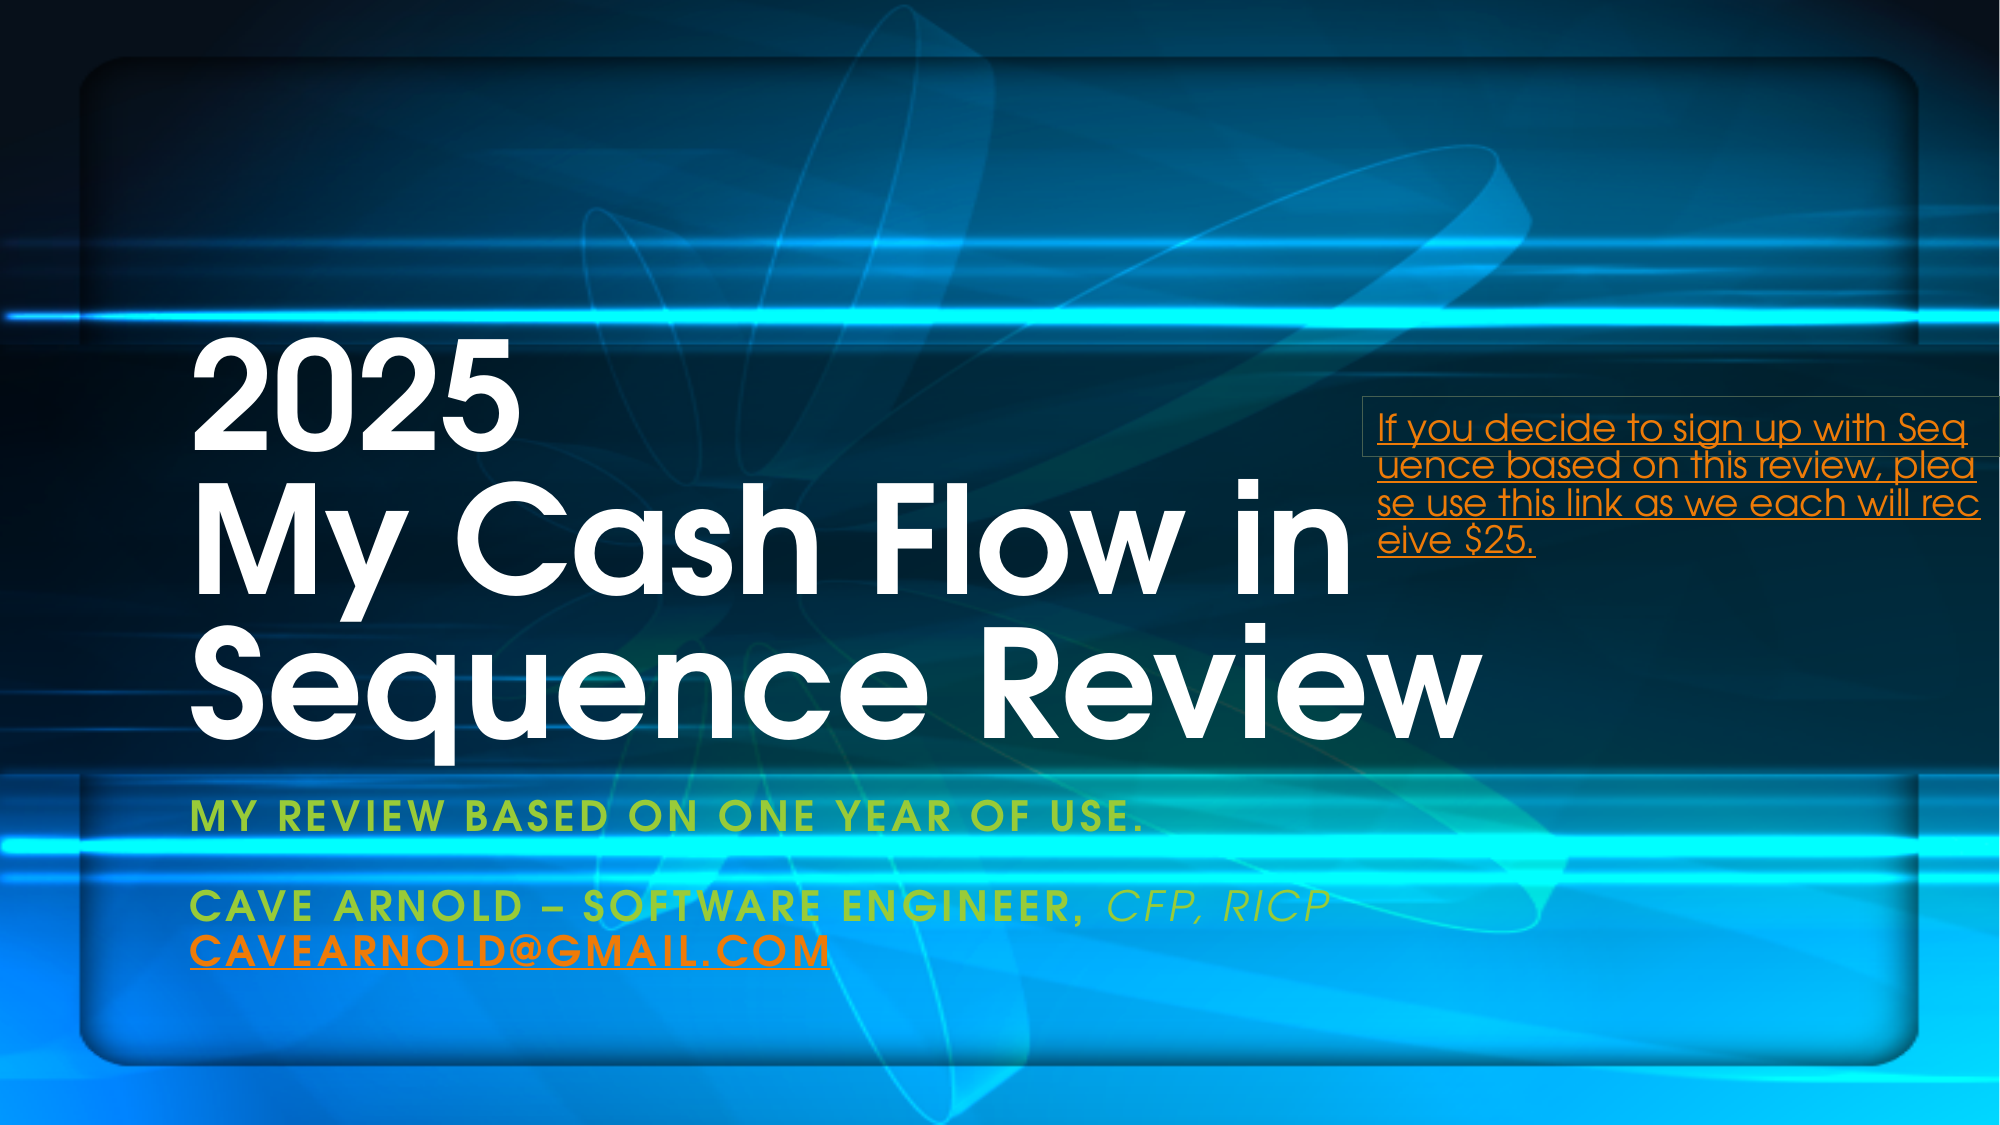

# 2025 My Cash Flow in Sequence Review
If you decide to sign up with Sequence based on this review, please use this link as we each will receive $25.
My review based on ONE year of use.

Cave Arnold – Software engineer, CFP, RICP
Cavearnold@gmail.com